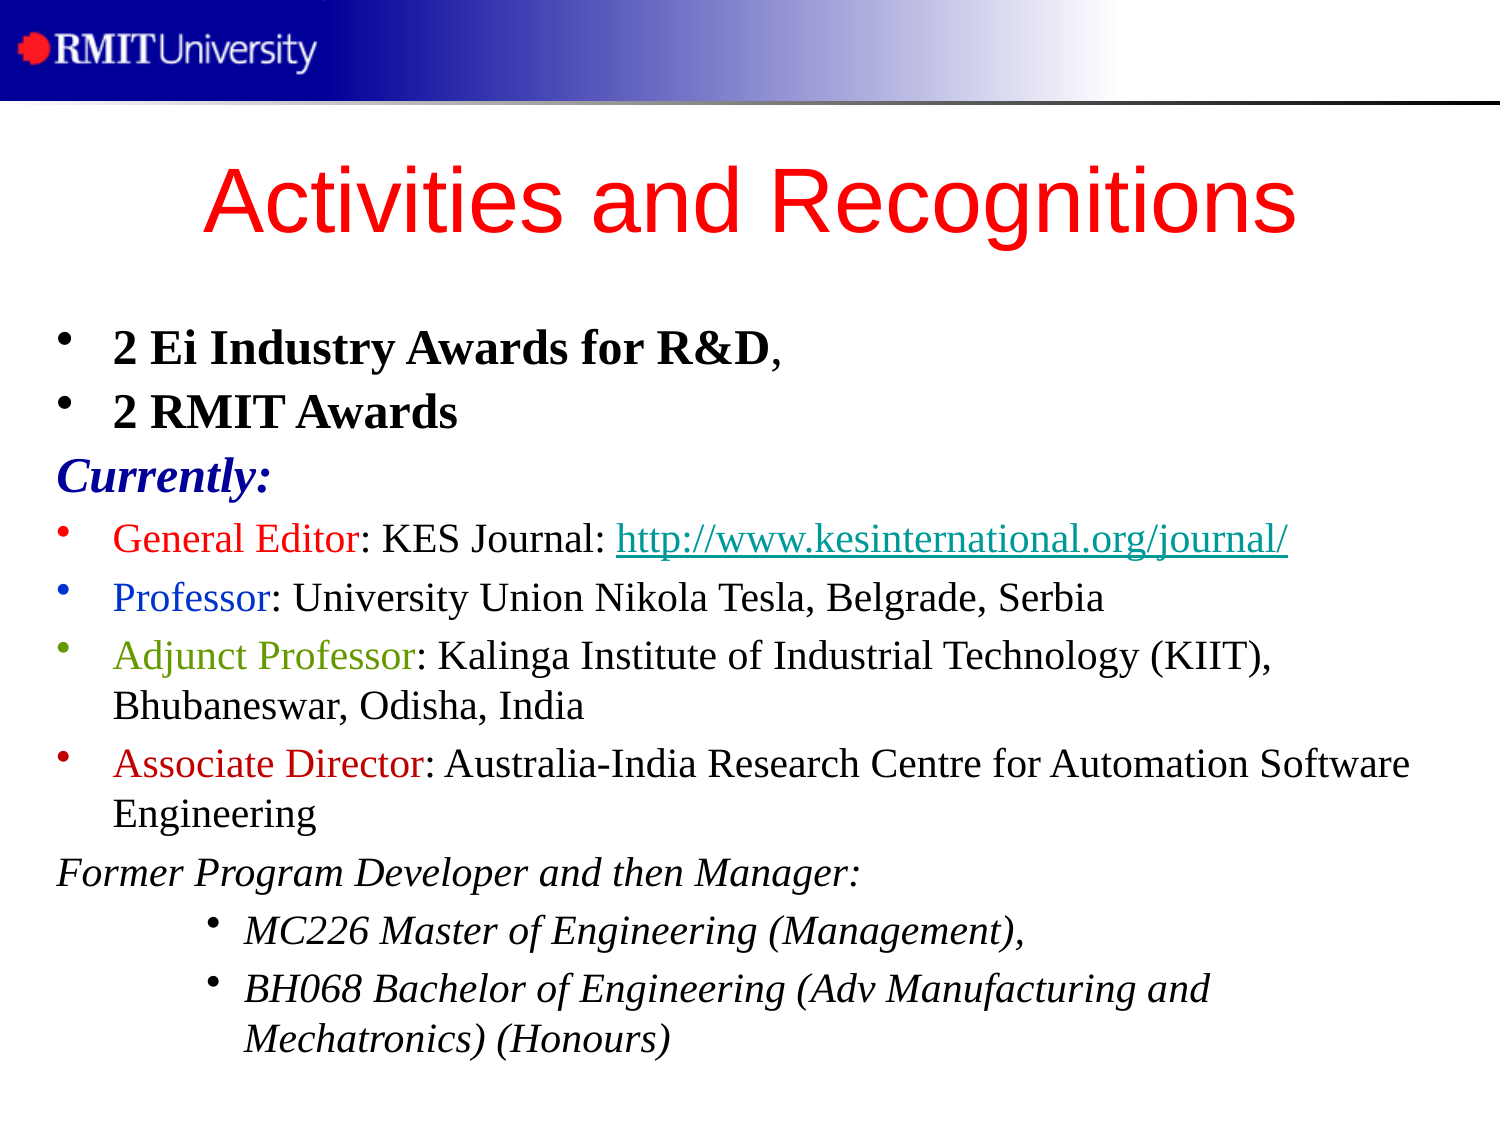

# Activities and Recognitions

2 Ei Industry Awards for R&D,
2 RMIT Awards
Currently:
General Editor: KES Journal: http://www.kesinternational.org/journal/
Professor: University Union Nikola Tesla, Belgrade, Serbia
Adjunct Professor: Kalinga Institute of Industrial Technology (KIIT), Bhubaneswar, Odisha, India
Associate Director: Australia-India Research Centre for Automation Software Engineering
Former Program Developer and then Manager:
MC226 Master of Engineering (Management),
BH068 Bachelor of Engineering (Adv Manufacturing and Mechatronics) (Honours)